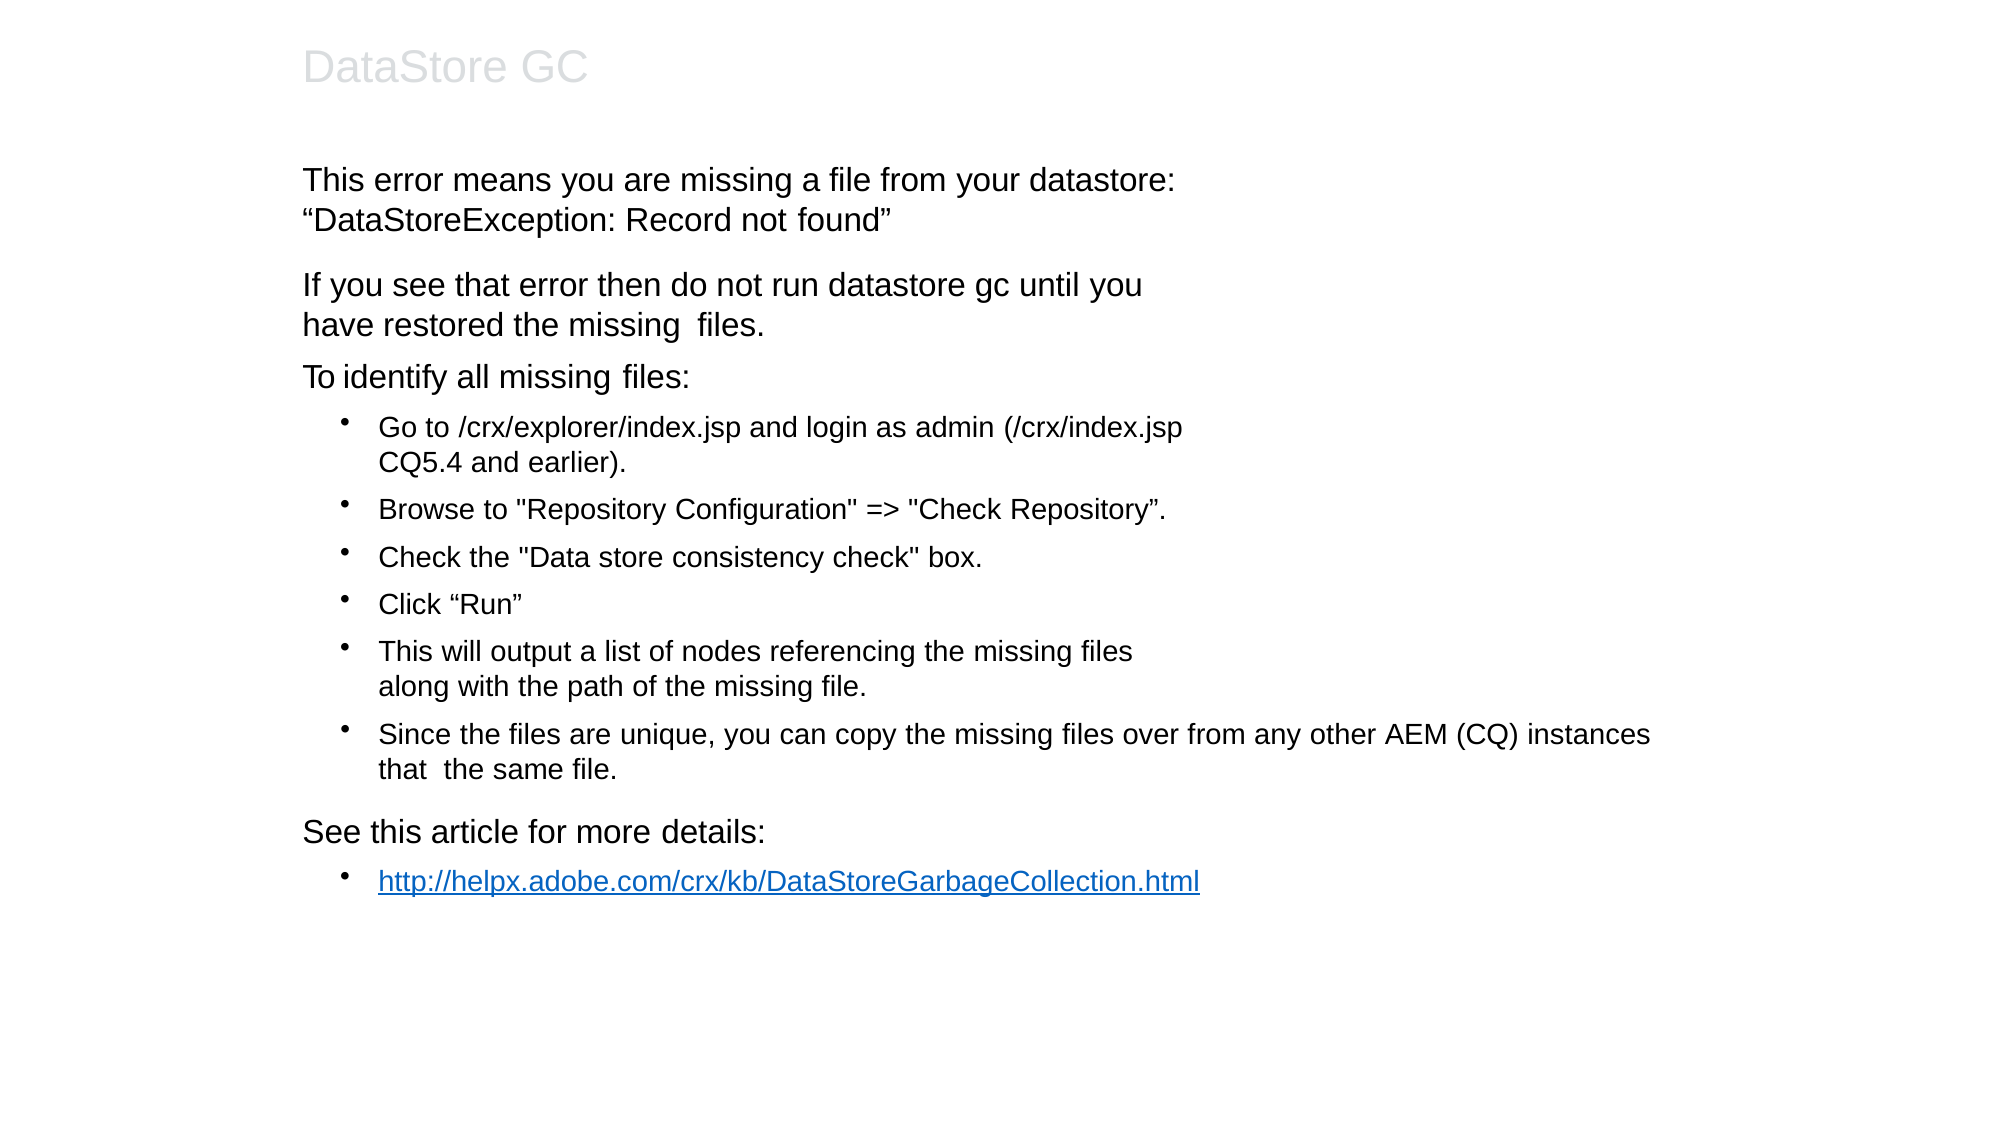

# DataStore GC
This error means you are missing a file from your datastore:  “DataStoreException: Record not found”
If you see that error then do not run datastore gc until you have restored the missing files.
To identify all missing files:
Go to /crx/explorer/index.jsp and login as admin (/crx/index.jsp CQ5.4 and earlier).
Browse to "Repository Configuration" => "Check Repository”.
Check the "Data store consistency check" box.
Click “Run”
This will output a list of nodes referencing the missing files along with the path of the missing file.
Since the files are unique, you can copy the missing files over from any other AEM (CQ) instances that  the same file.
See this article for more details:
http://helpx.adobe.com/crx/kb/DataStoreGarbageCollection.html
311
© 2013 Adobe Systems Incorporated. All Rights Reserved. Adobe Confidential.